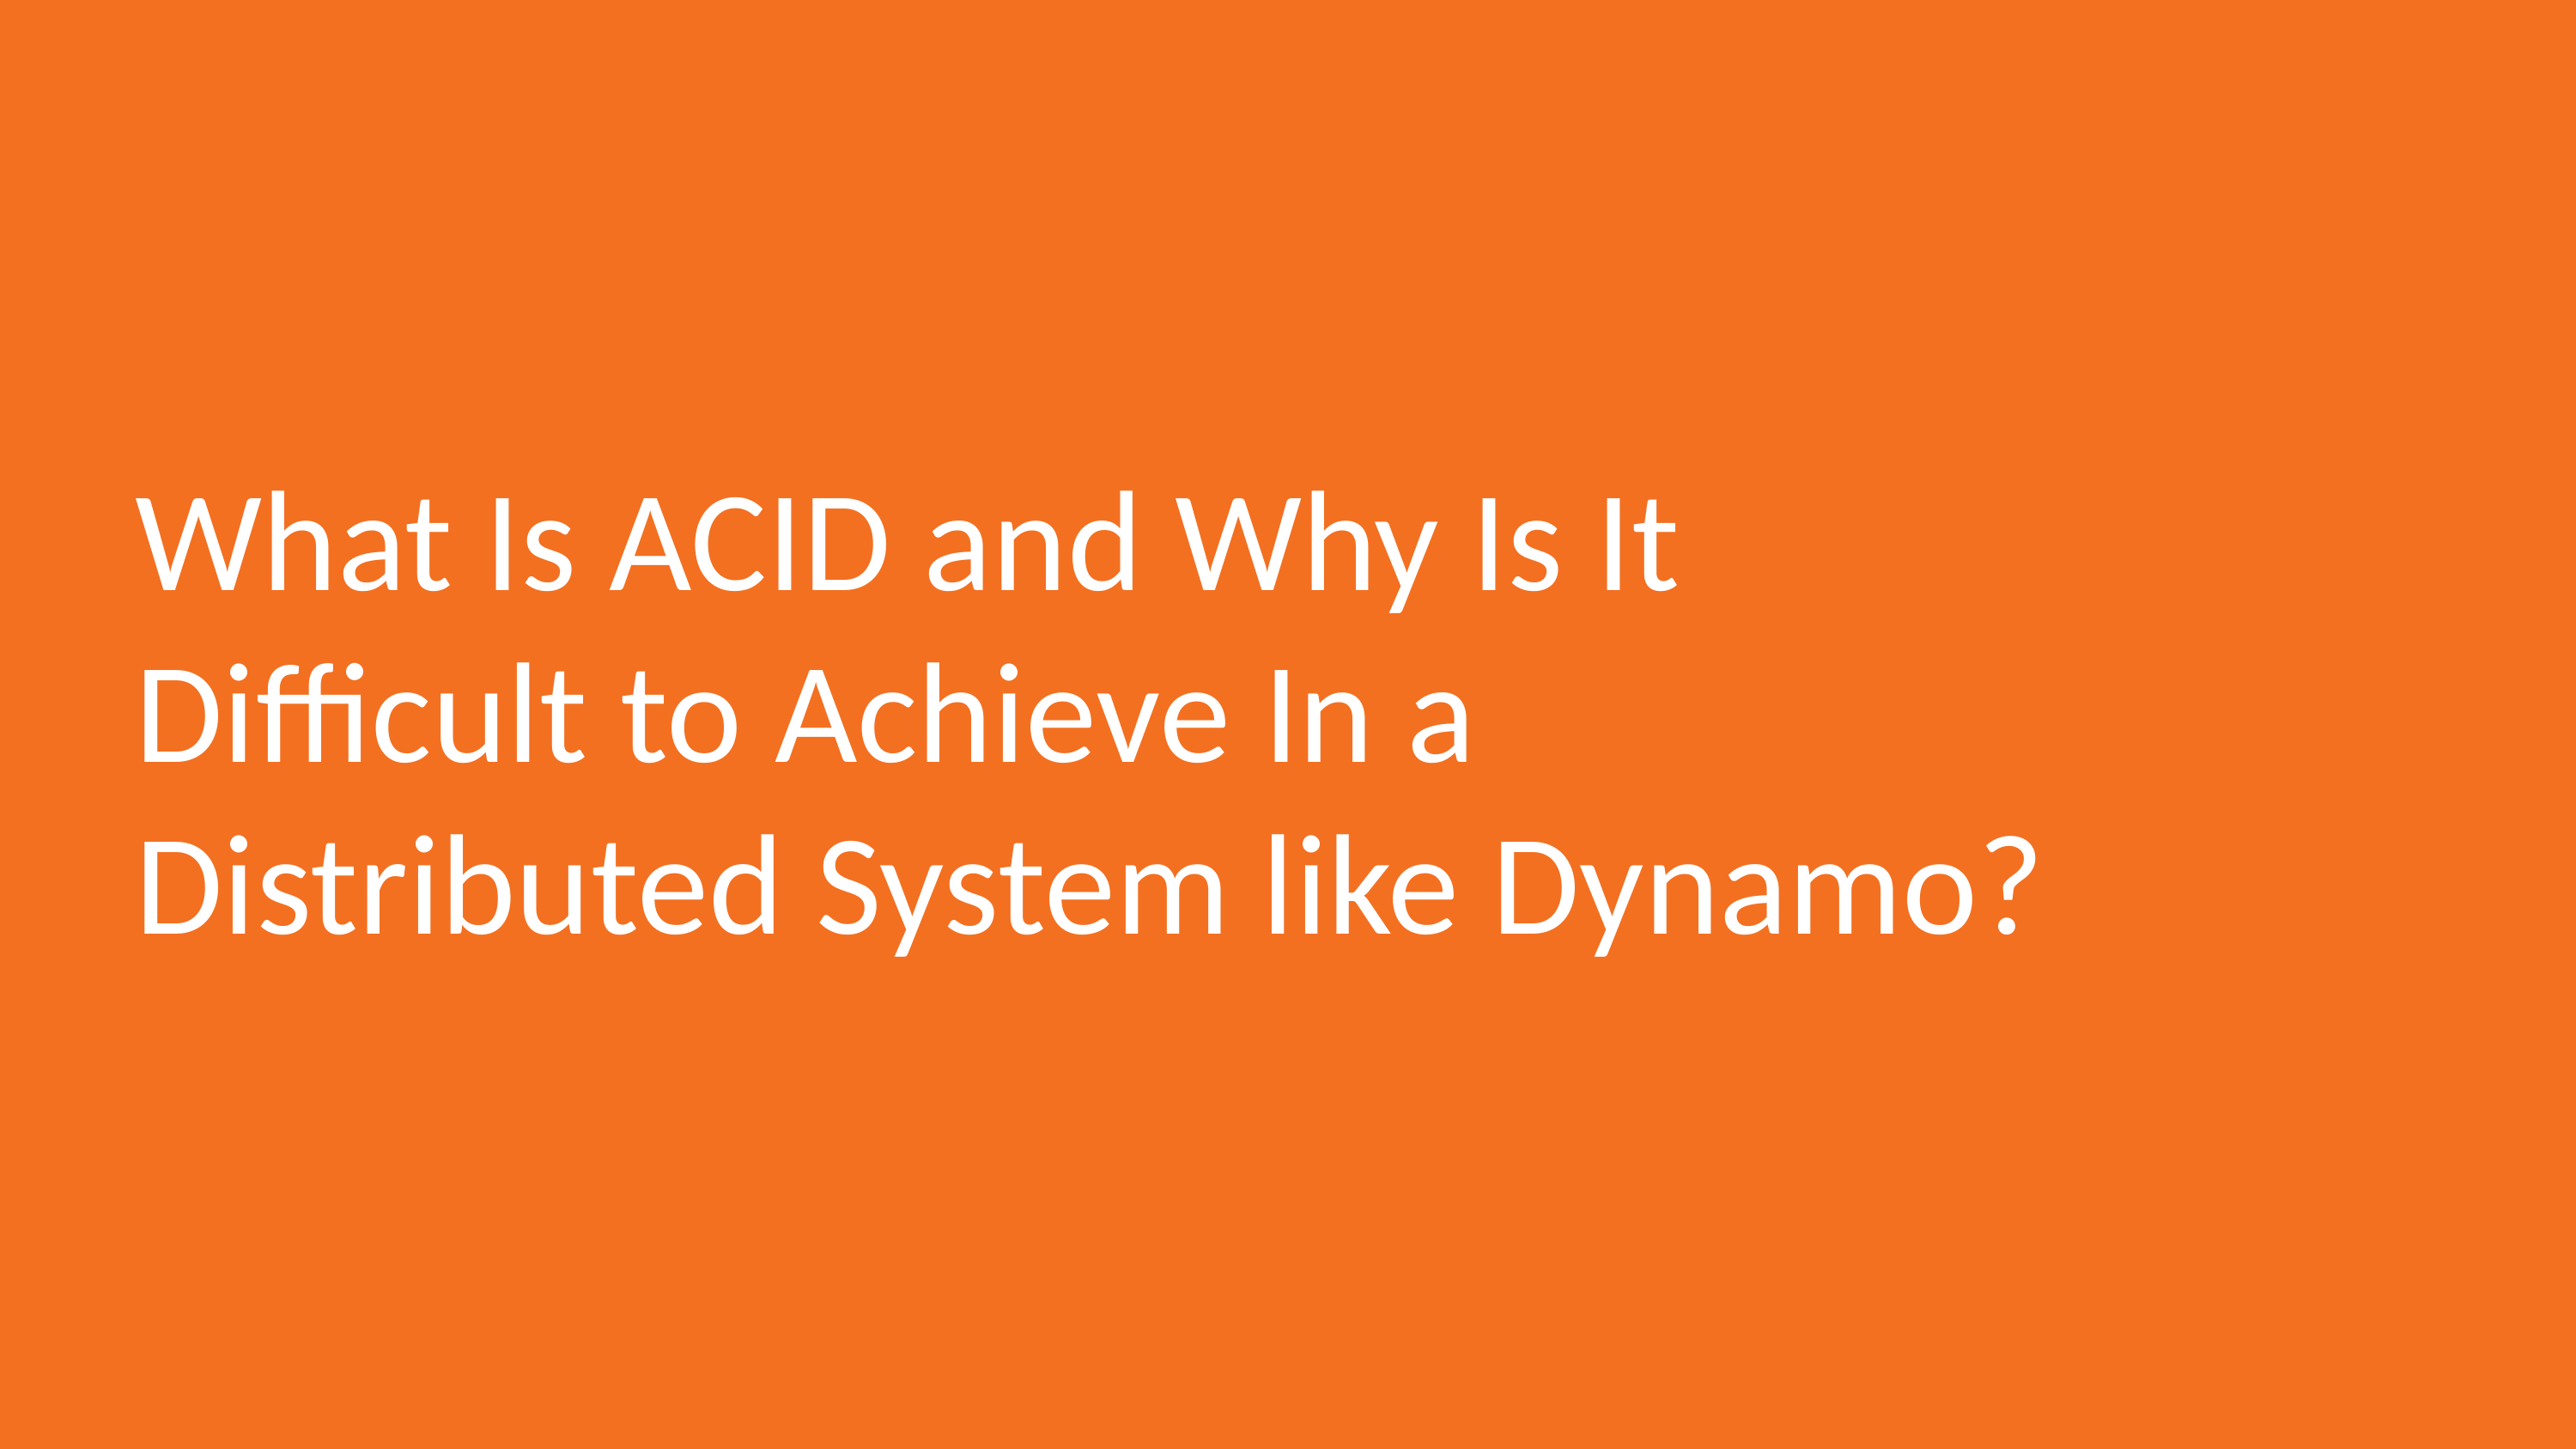

# What Is ACID and Why Is It                      Difficult to Achieve In a                   Distributed System like Dynamo?